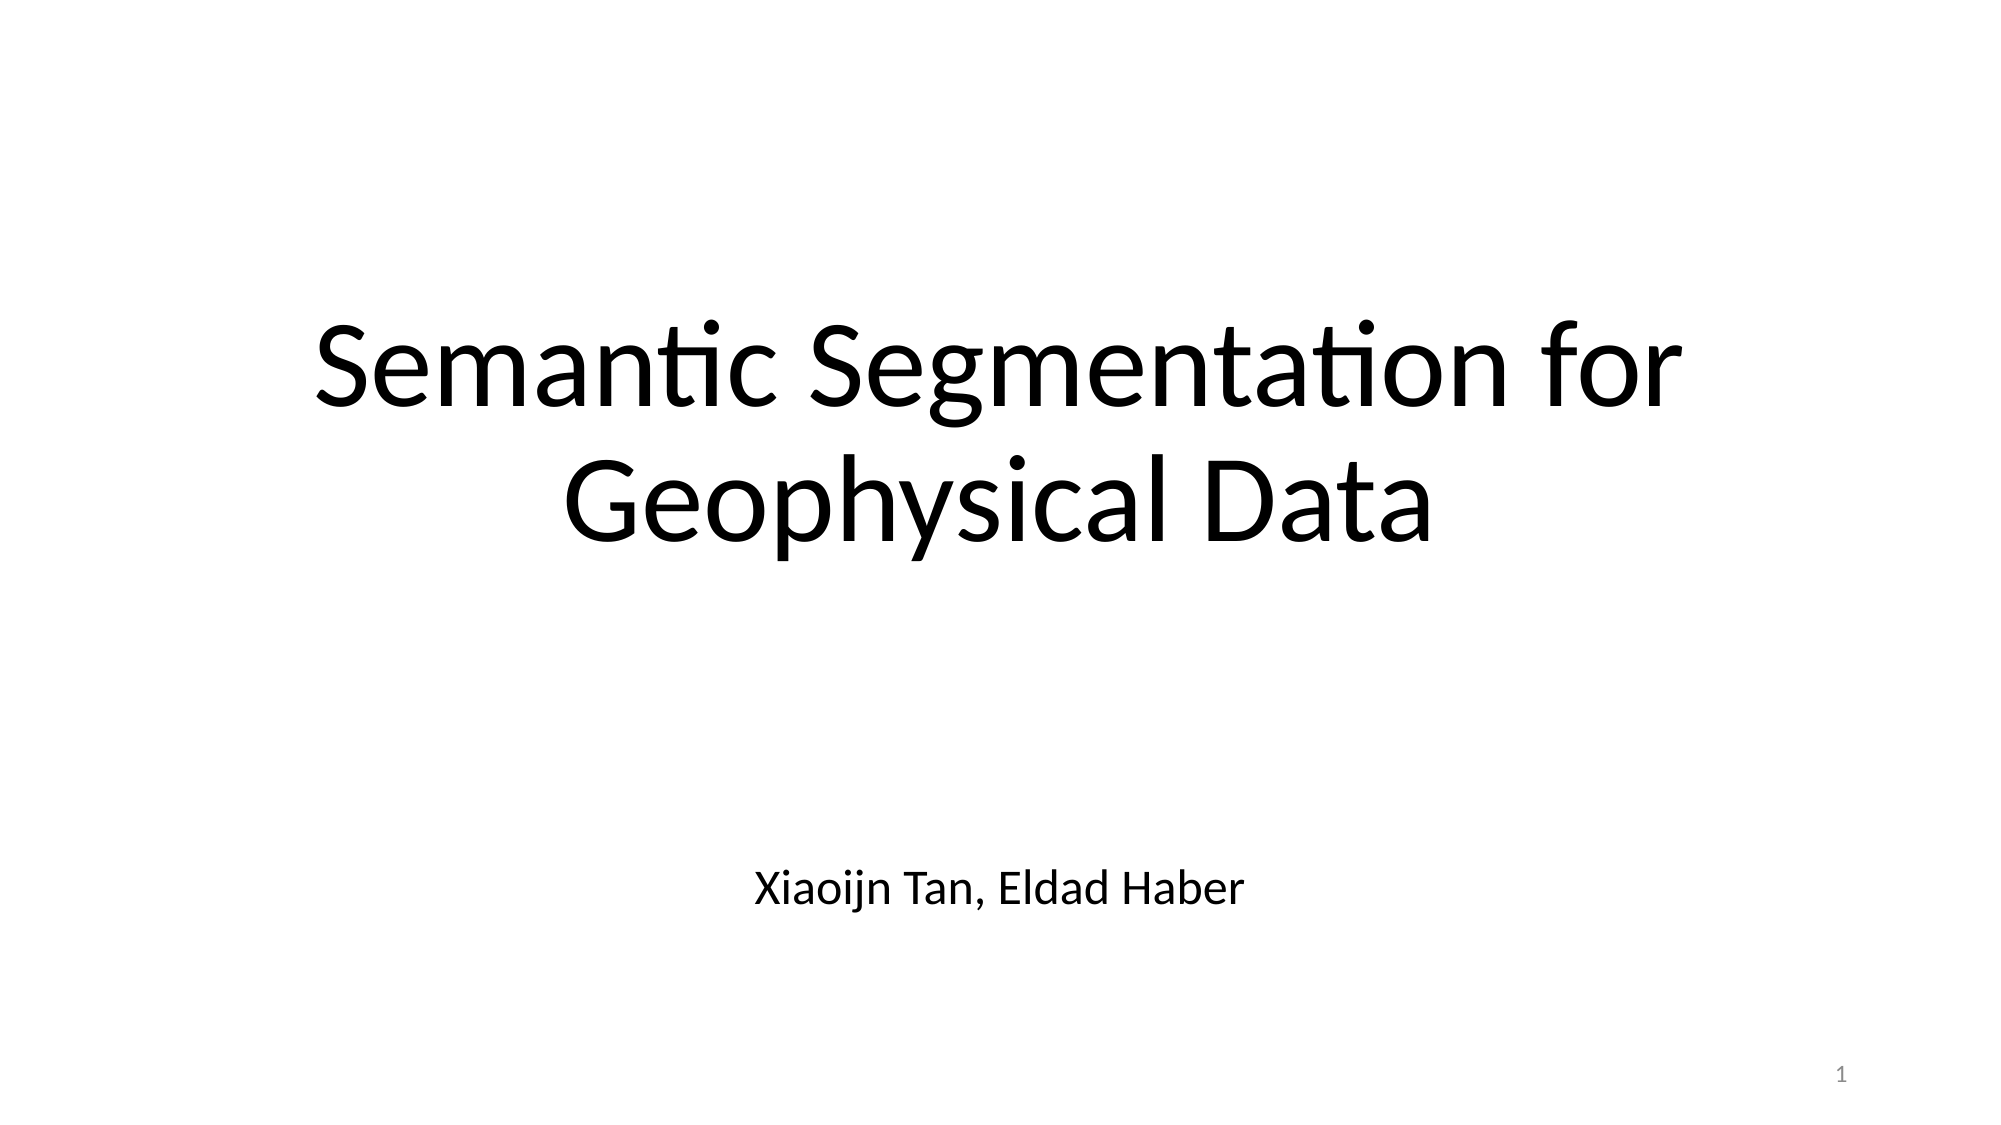

# Semantic Segmentation for Geophysical Data
Xiaoijn Tan, Eldad Haber
1